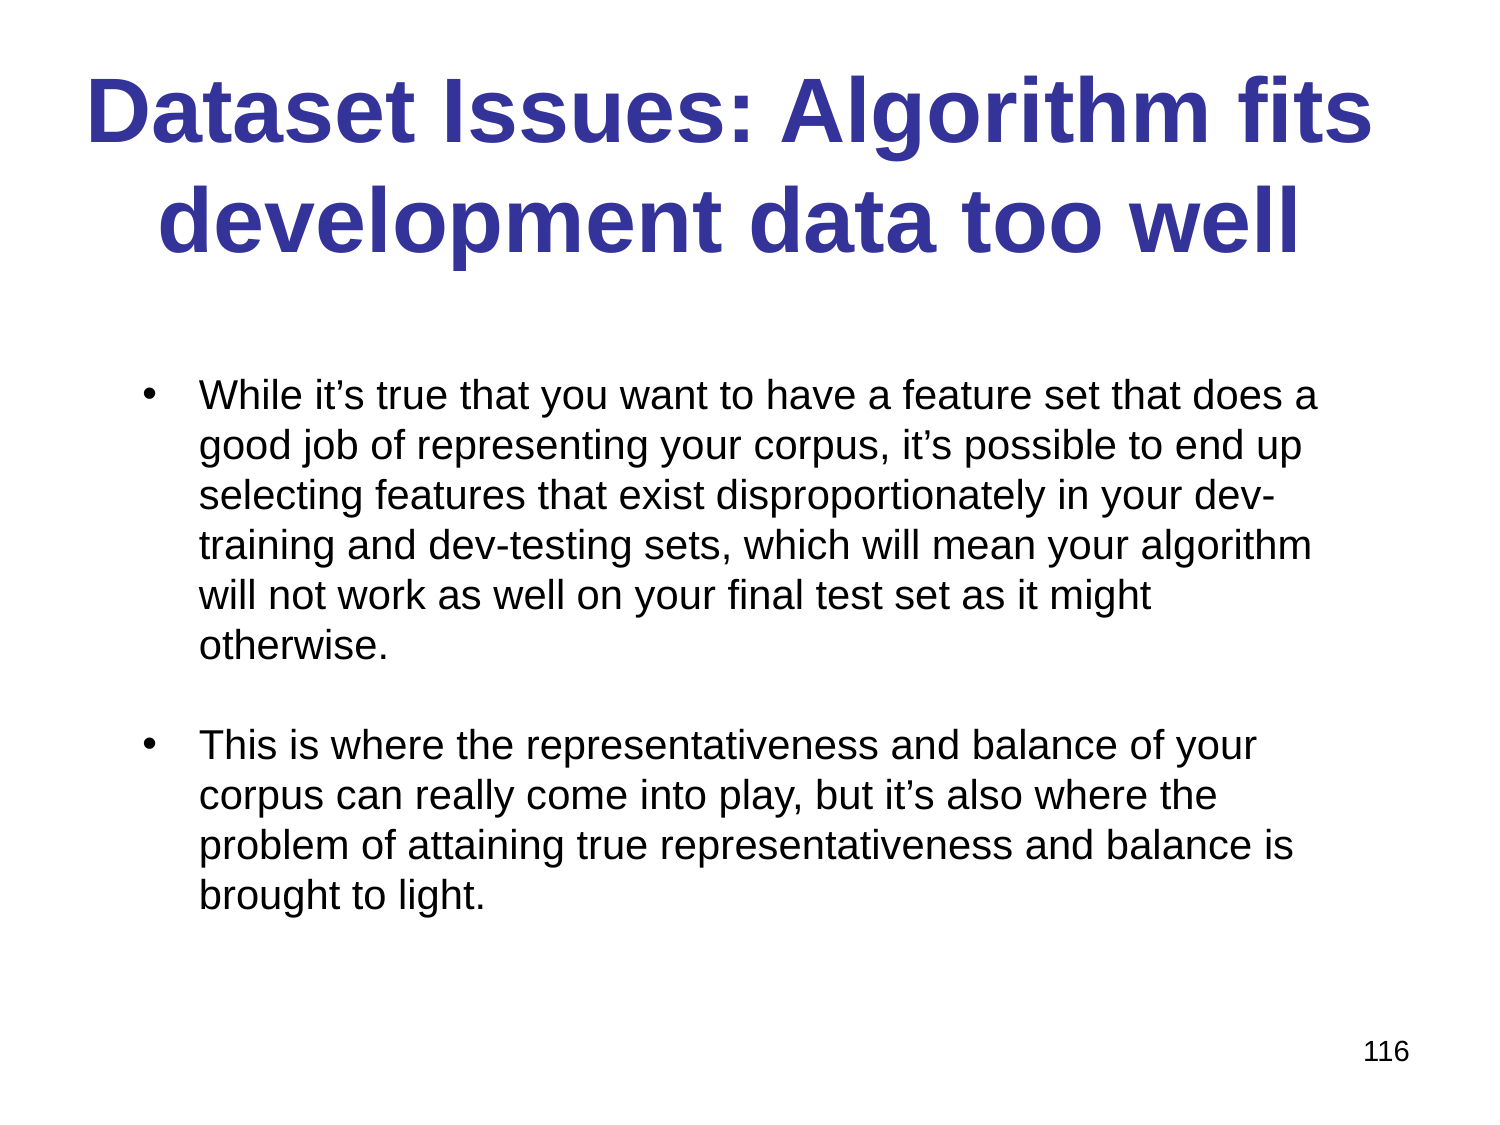

# Dataset Issues: Algorithm fits development data too well

While it’s true that you want to have a feature set that does a good job of representing your corpus, it’s possible to end up selecting features that exist disproportionately in your dev-training and dev-testing sets, which will mean your algorithm will not work as well on your final test set as it might otherwise.

This is where the representativeness and balance of your corpus can really come into play, but it’s also where the problem of attaining true representativeness and balance is brought to light.

116